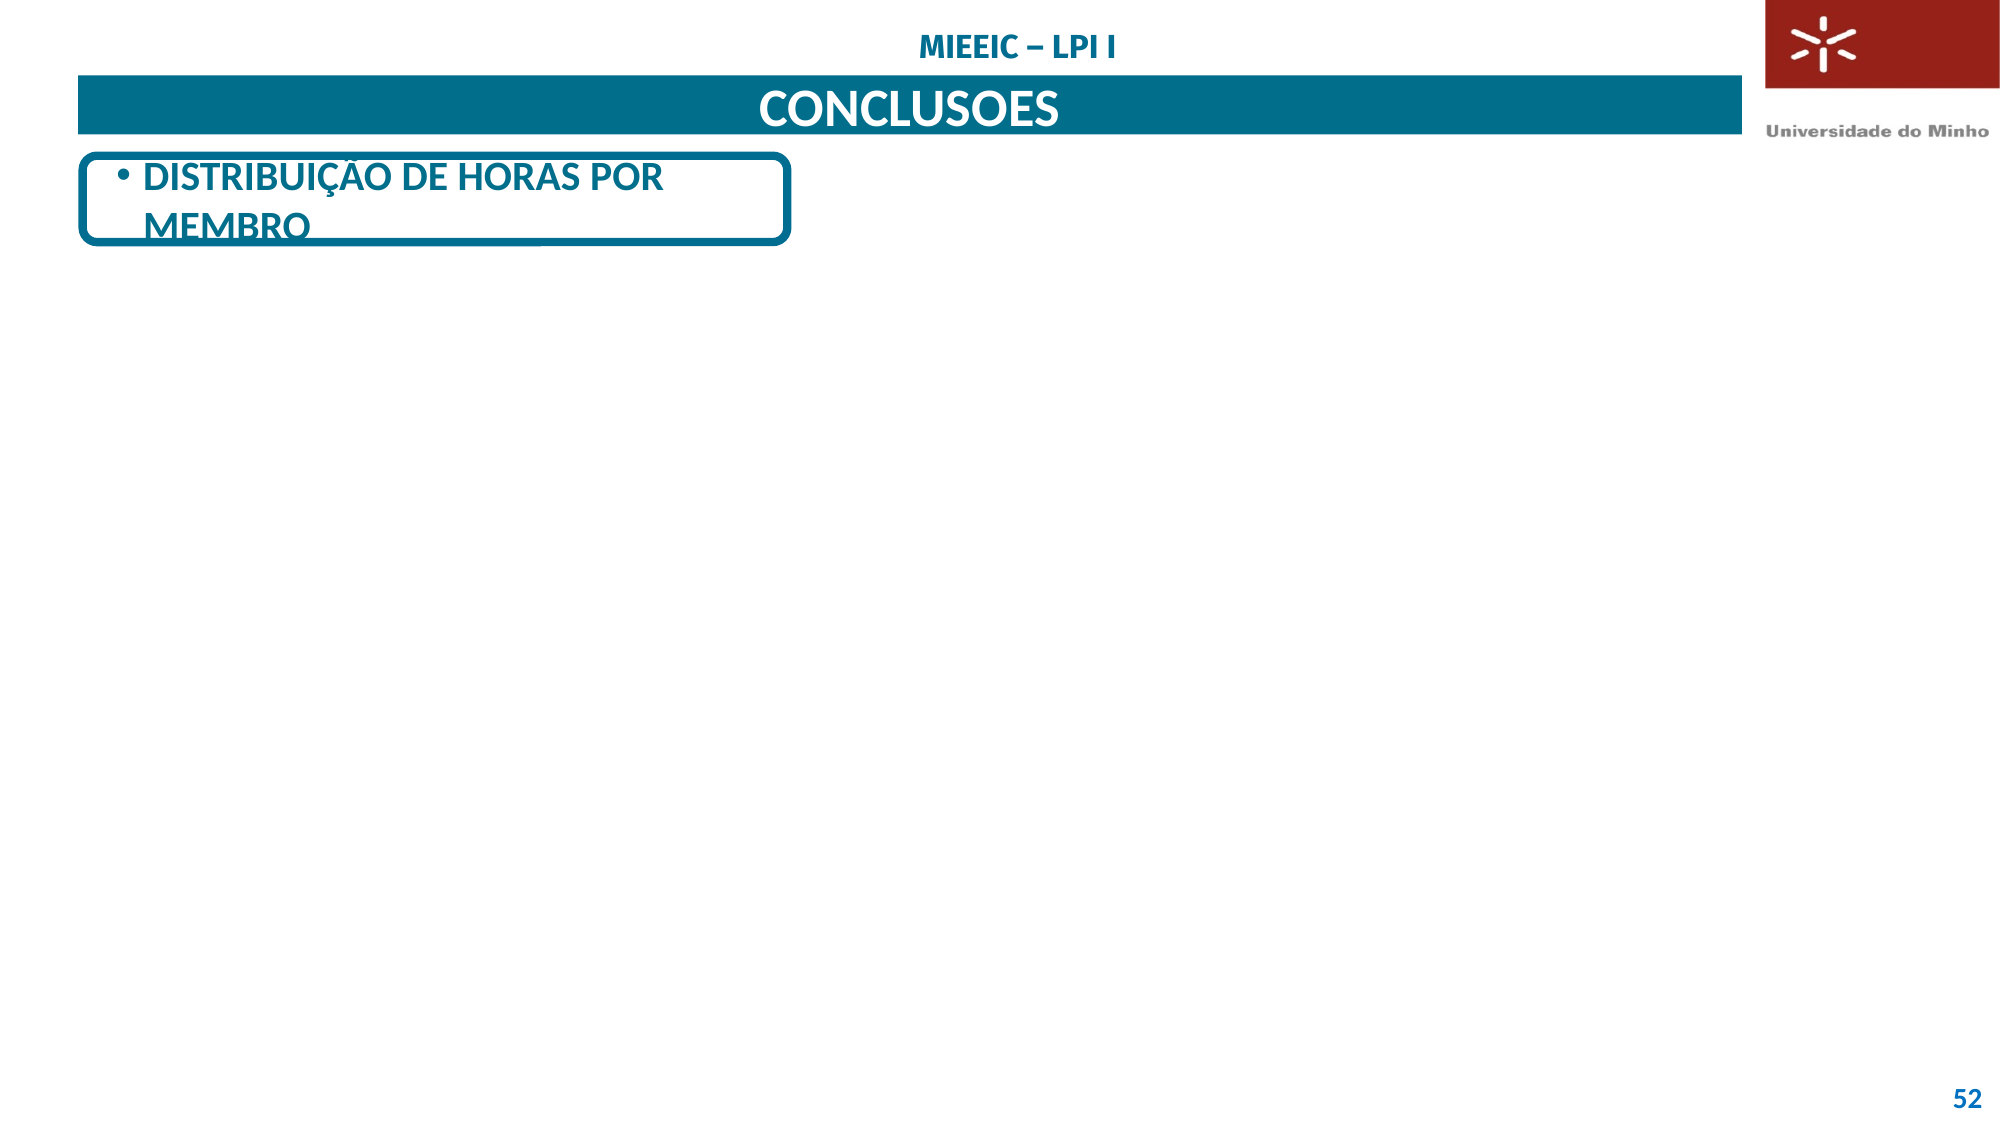

# Conclusoes
Distribuição de horas por membro

### Chart

| Category |
|---|